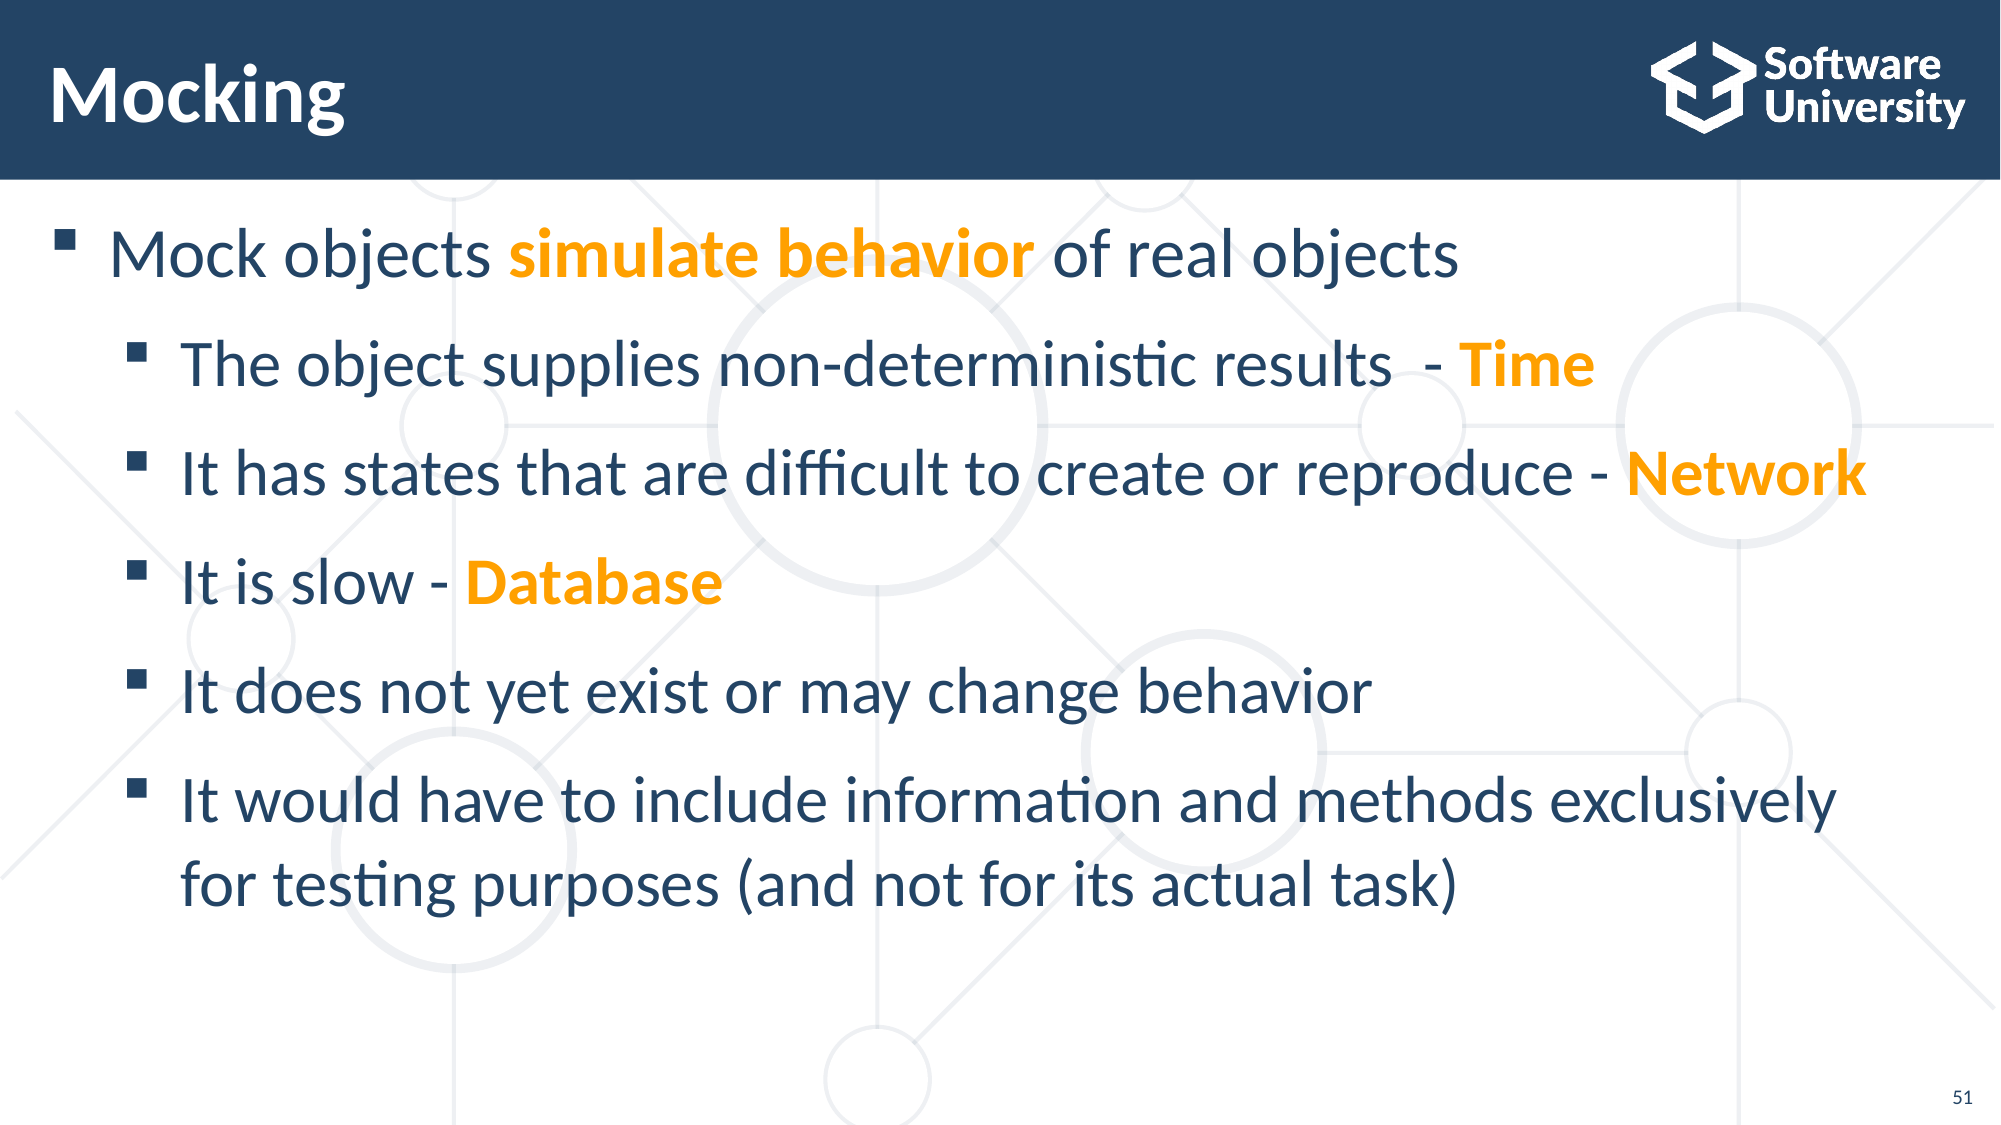

# Mocking
Mock objects simulate behavior of real objects
The object supplies non-deterministic results  - Time
It has states that are difficult to create or reproduce - Network
It is slow - Database
It does not yet exist or may change behavior
It would have to include information and methods exclusively
for testing purposes (and not for its actual task)

51